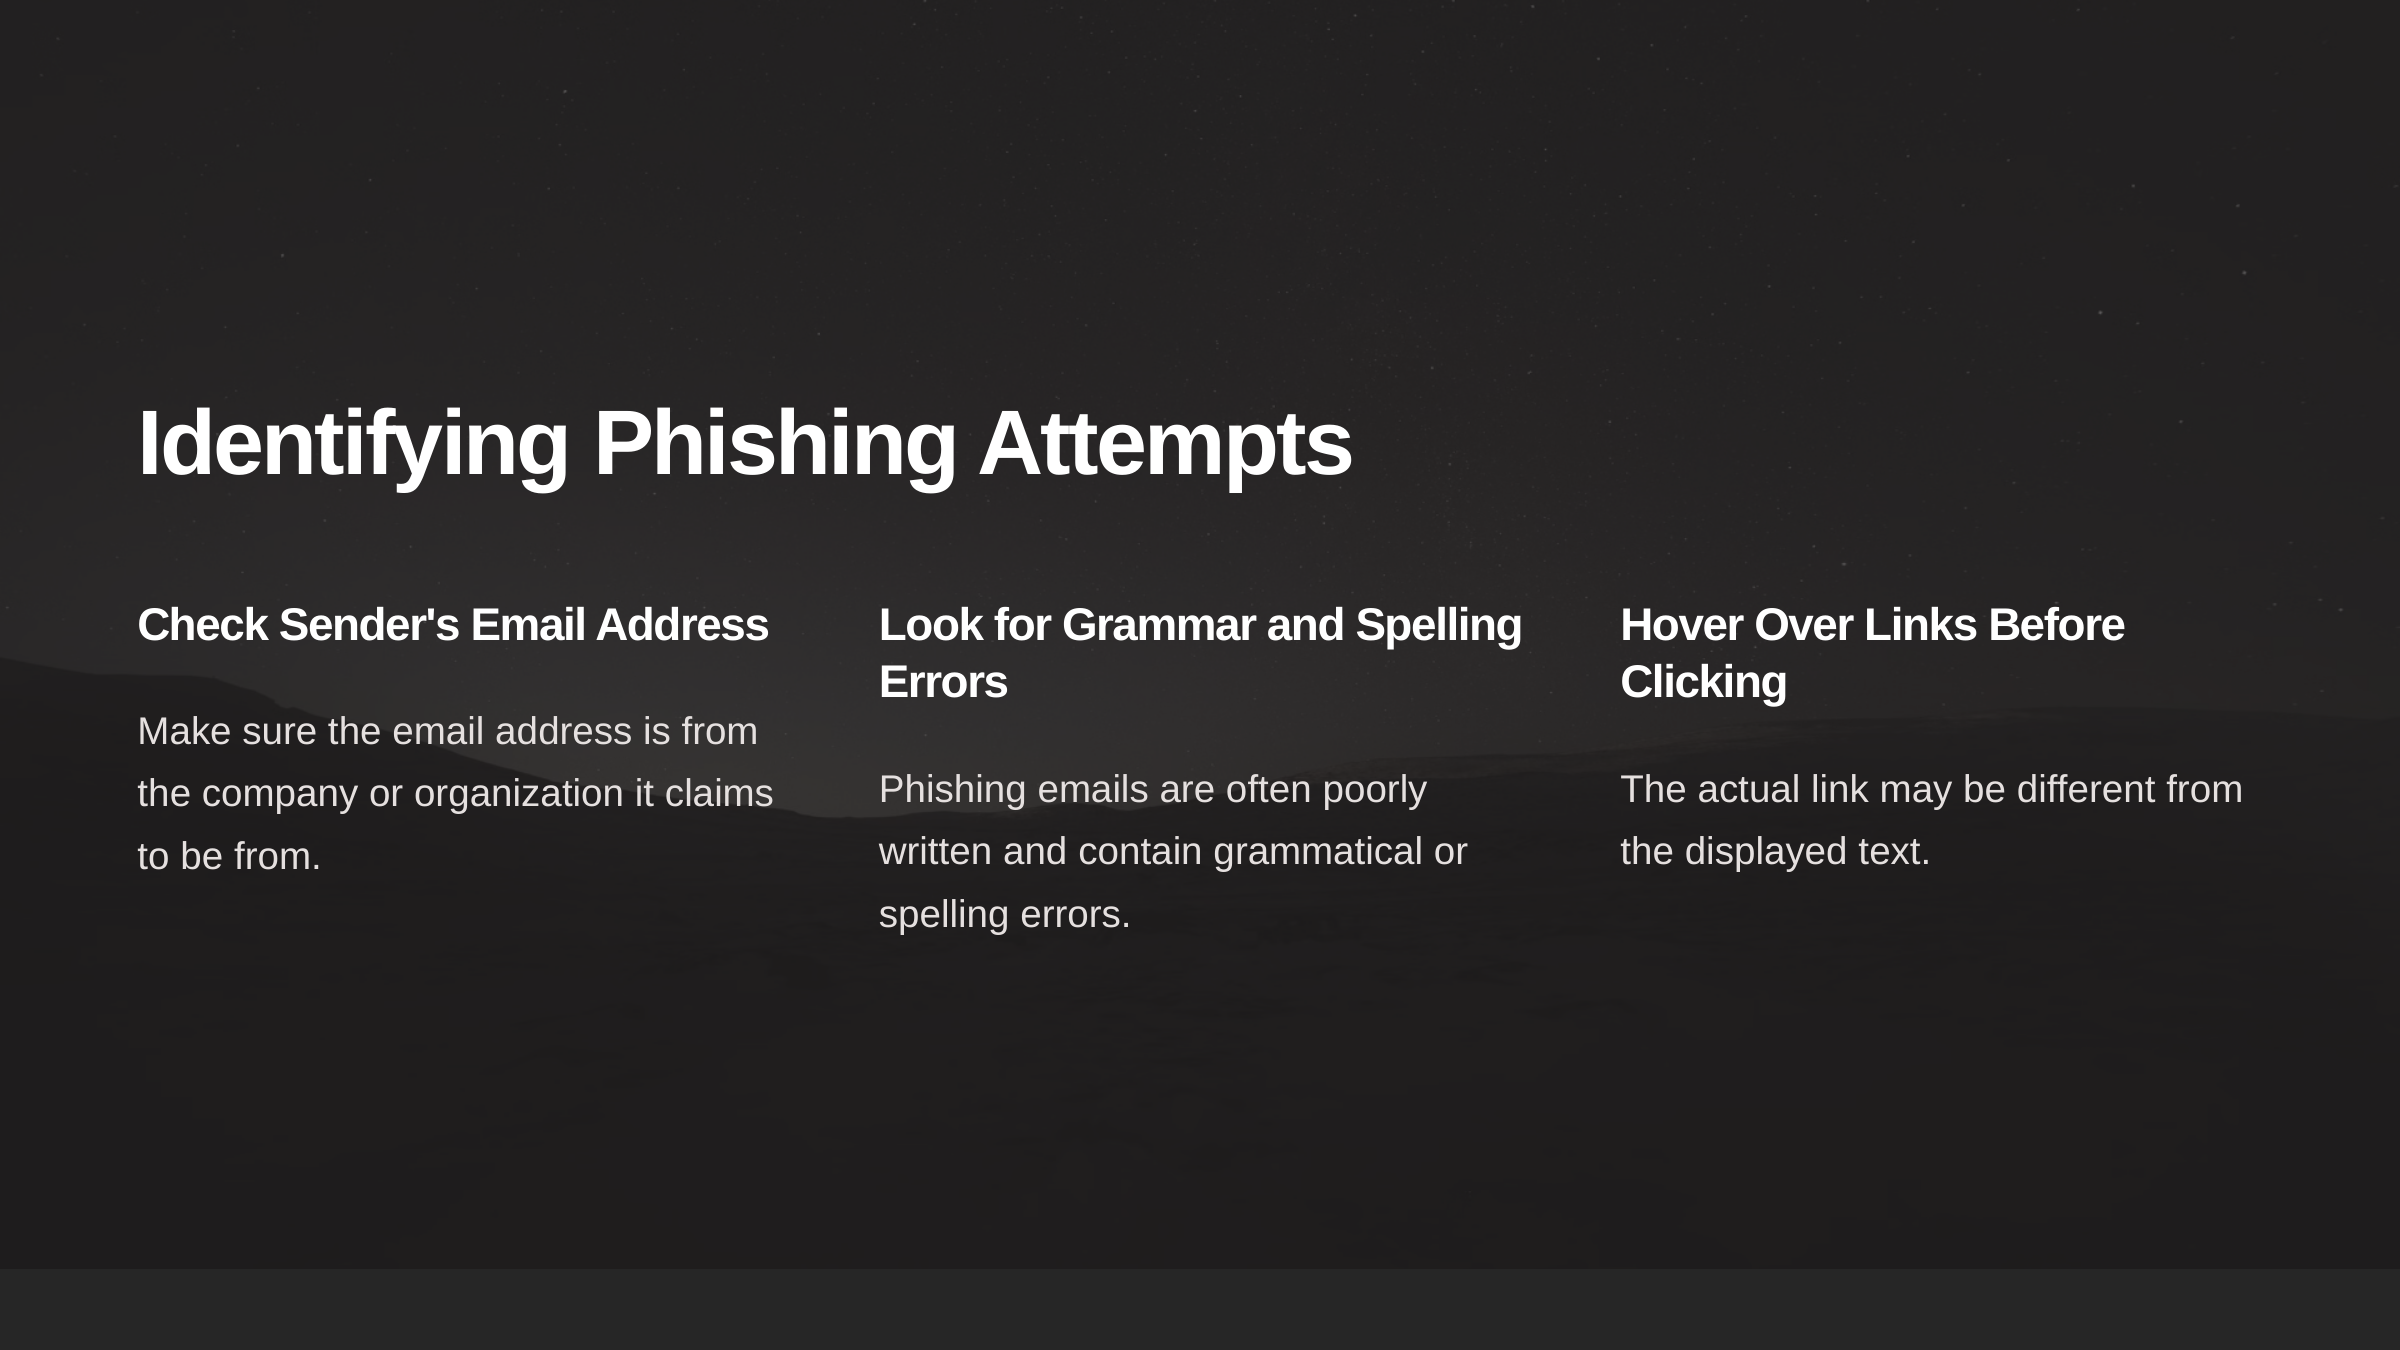

Identifying Phishing Attempts
Check Sender's Email Address
Look for Grammar and Spelling Errors
Hover Over Links Before Clicking
Make sure the email address is from the company or organization it claims to be from.
Phishing emails are often poorly written and contain grammatical or spelling errors.
The actual link may be different from the displayed text.